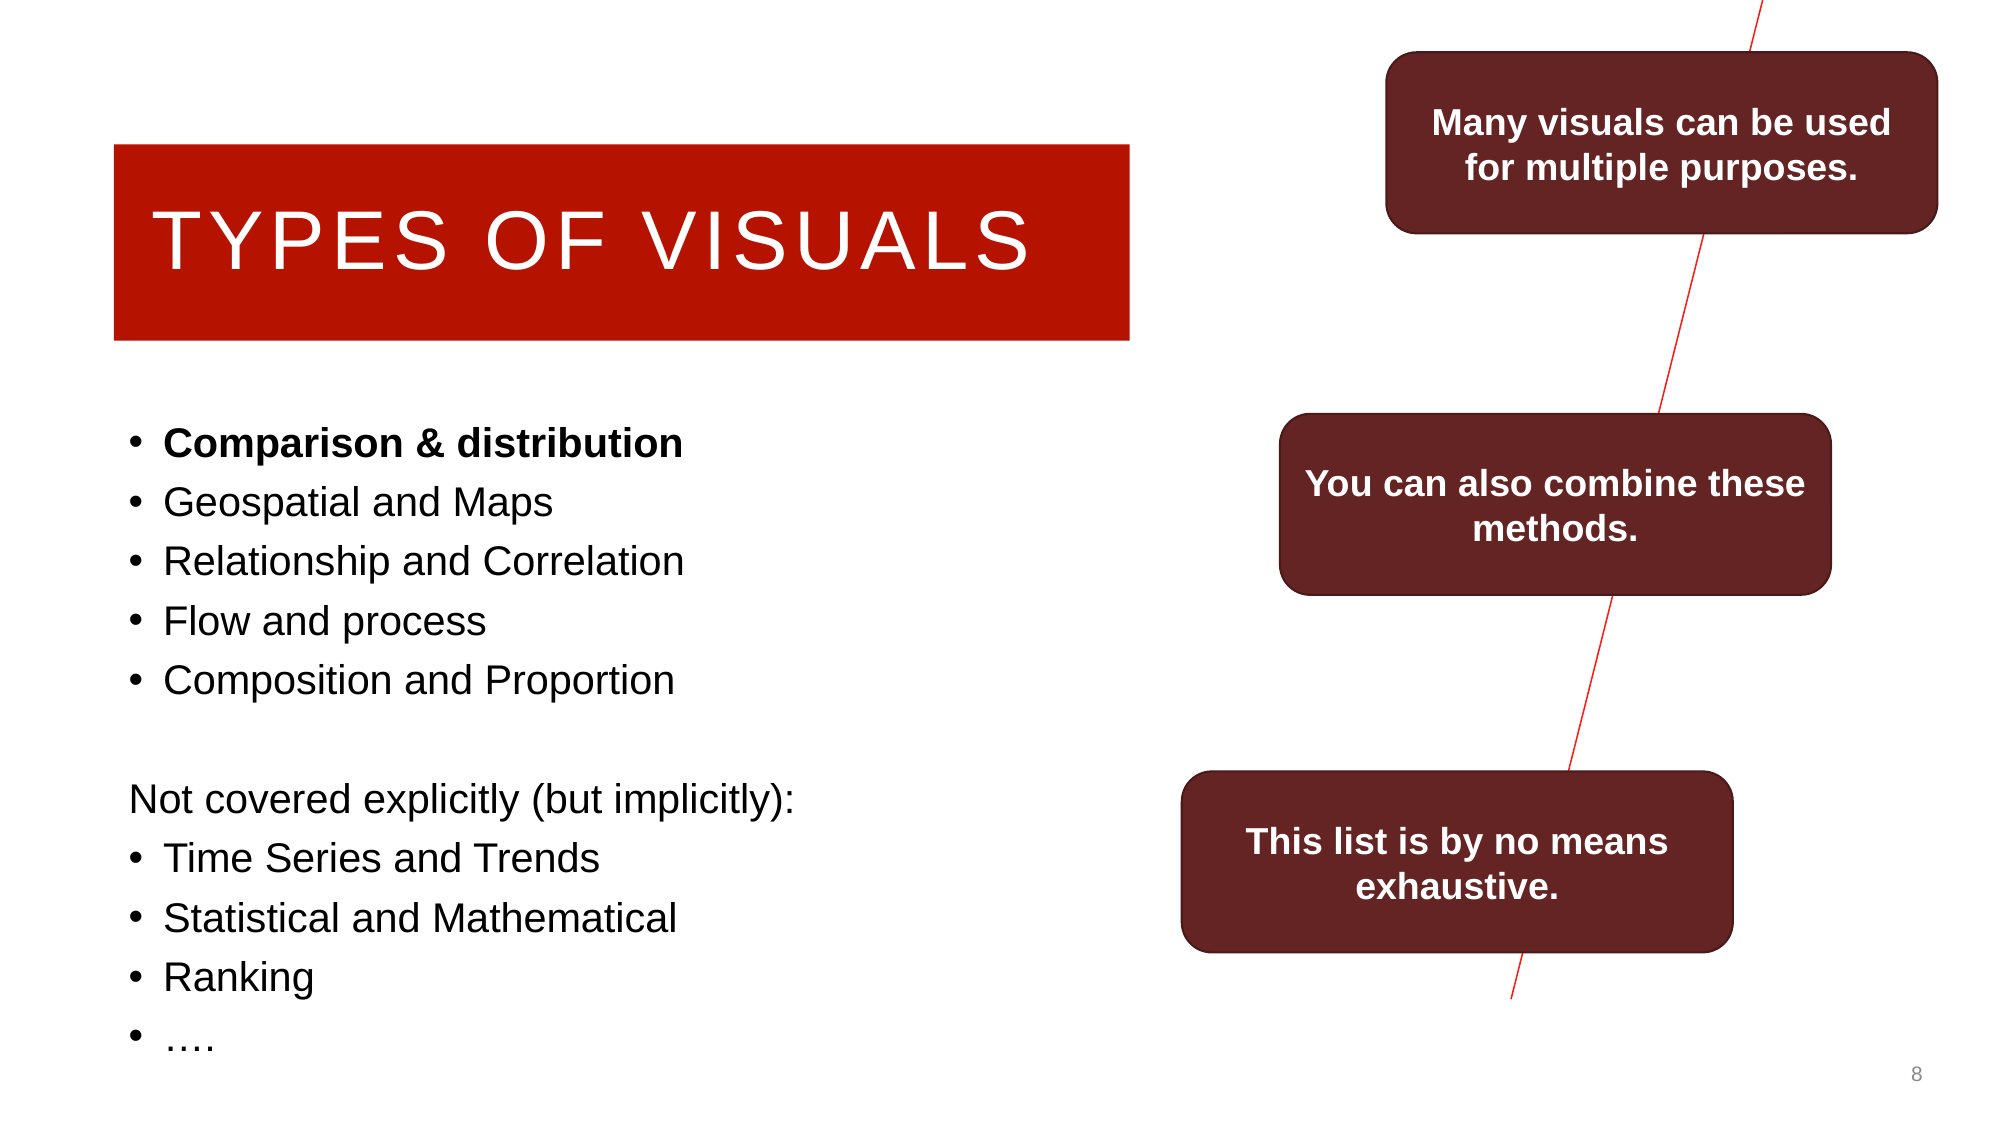

Many visuals can be used for multiple purposes.
# Types of visuals
Comparison & distribution
Geospatial and Maps
Relationship and Correlation
Flow and process
Composition and Proportion

Not covered explicitly (but implicitly):
Time Series and Trends
Statistical and Mathematical
Ranking
….

You can also combine these methods.
This list is by no means exhaustive.
8